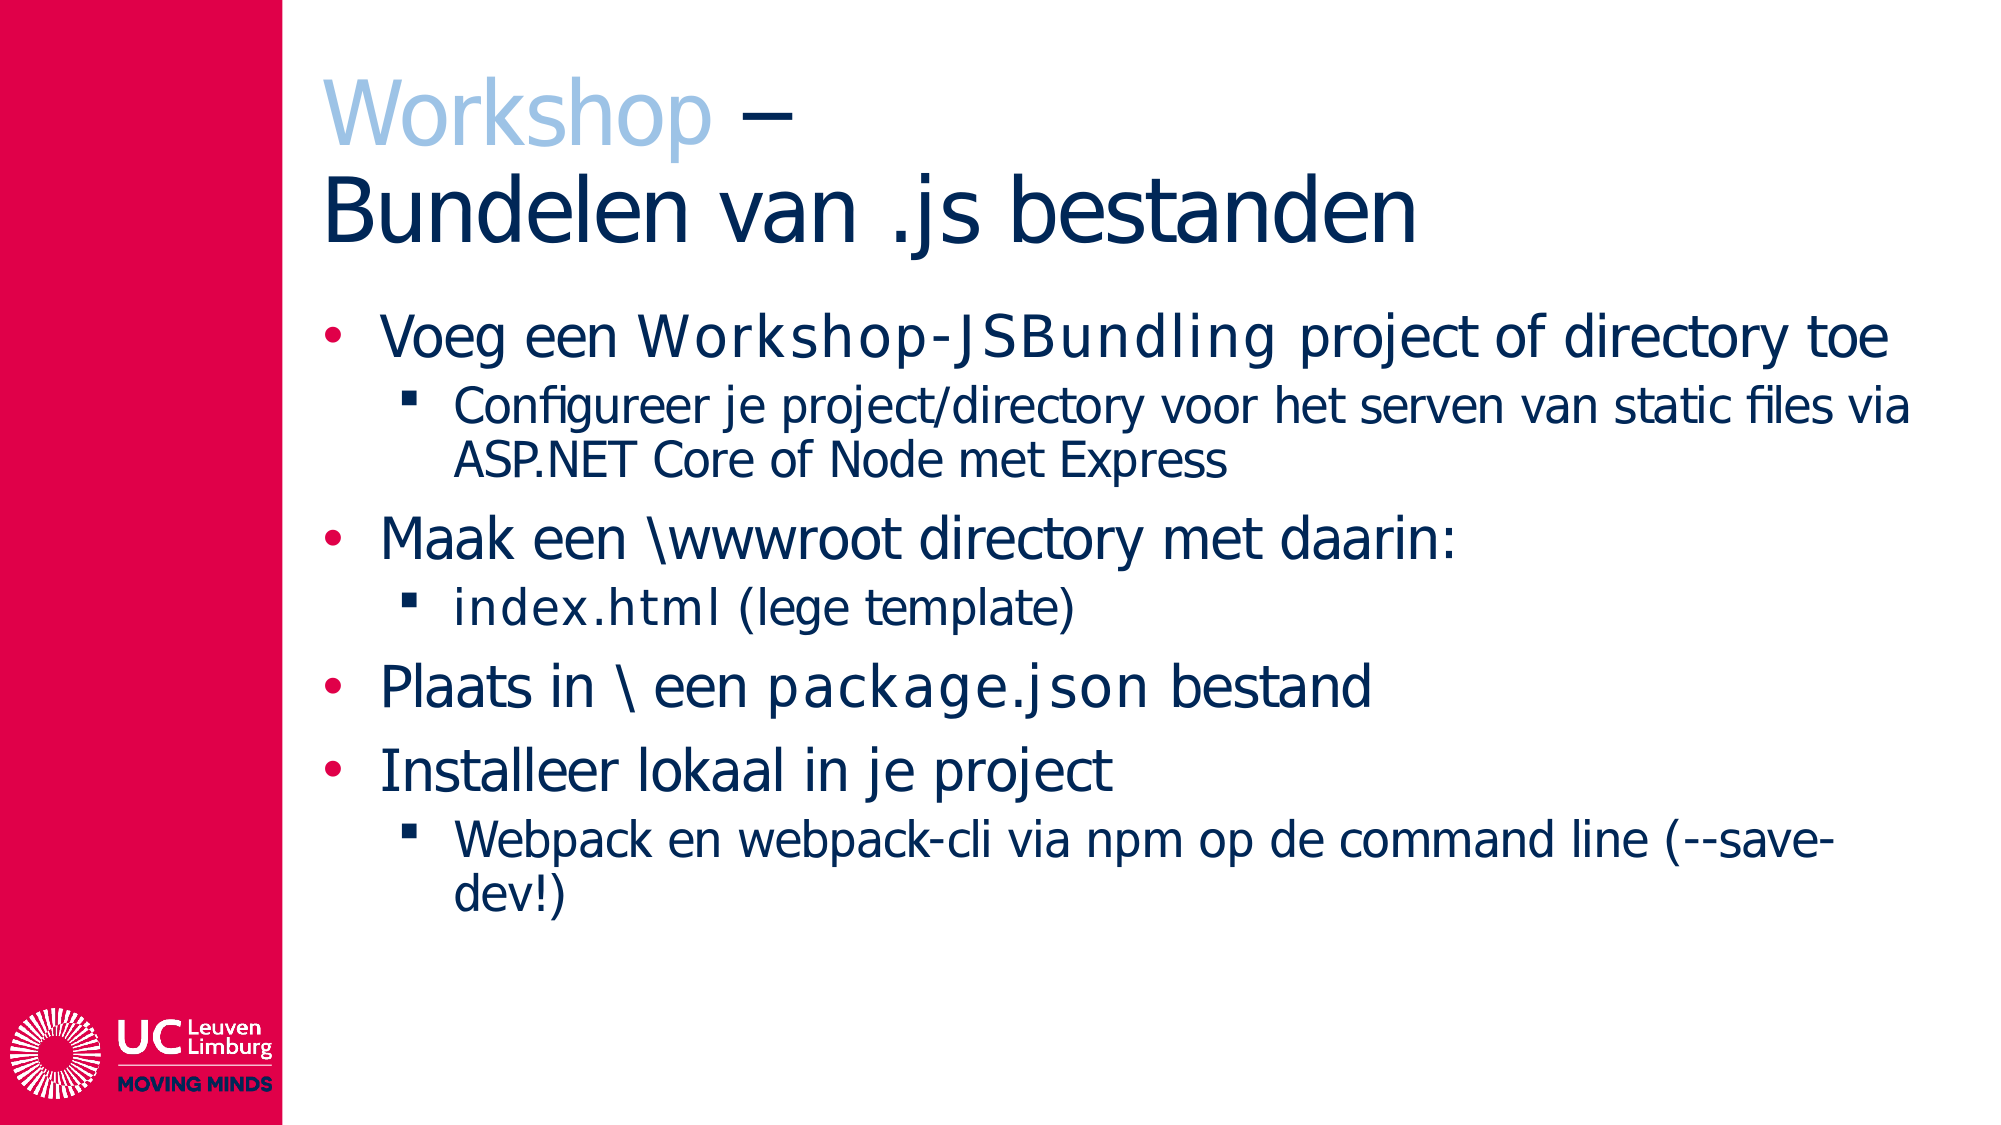

# Workshop – Bundelen van .js bestanden
Voeg een Workshop-JSBundling project of directory toe
Configureer je project/directory voor het serven van static files via ASP.NET Core of Node met Express
Maak een \wwwroot directory met daarin:
index.html (lege template)
Plaats in \ een package.json bestand
Installeer lokaal in je project
Webpack en webpack-cli via npm op de command line (--save-dev!)